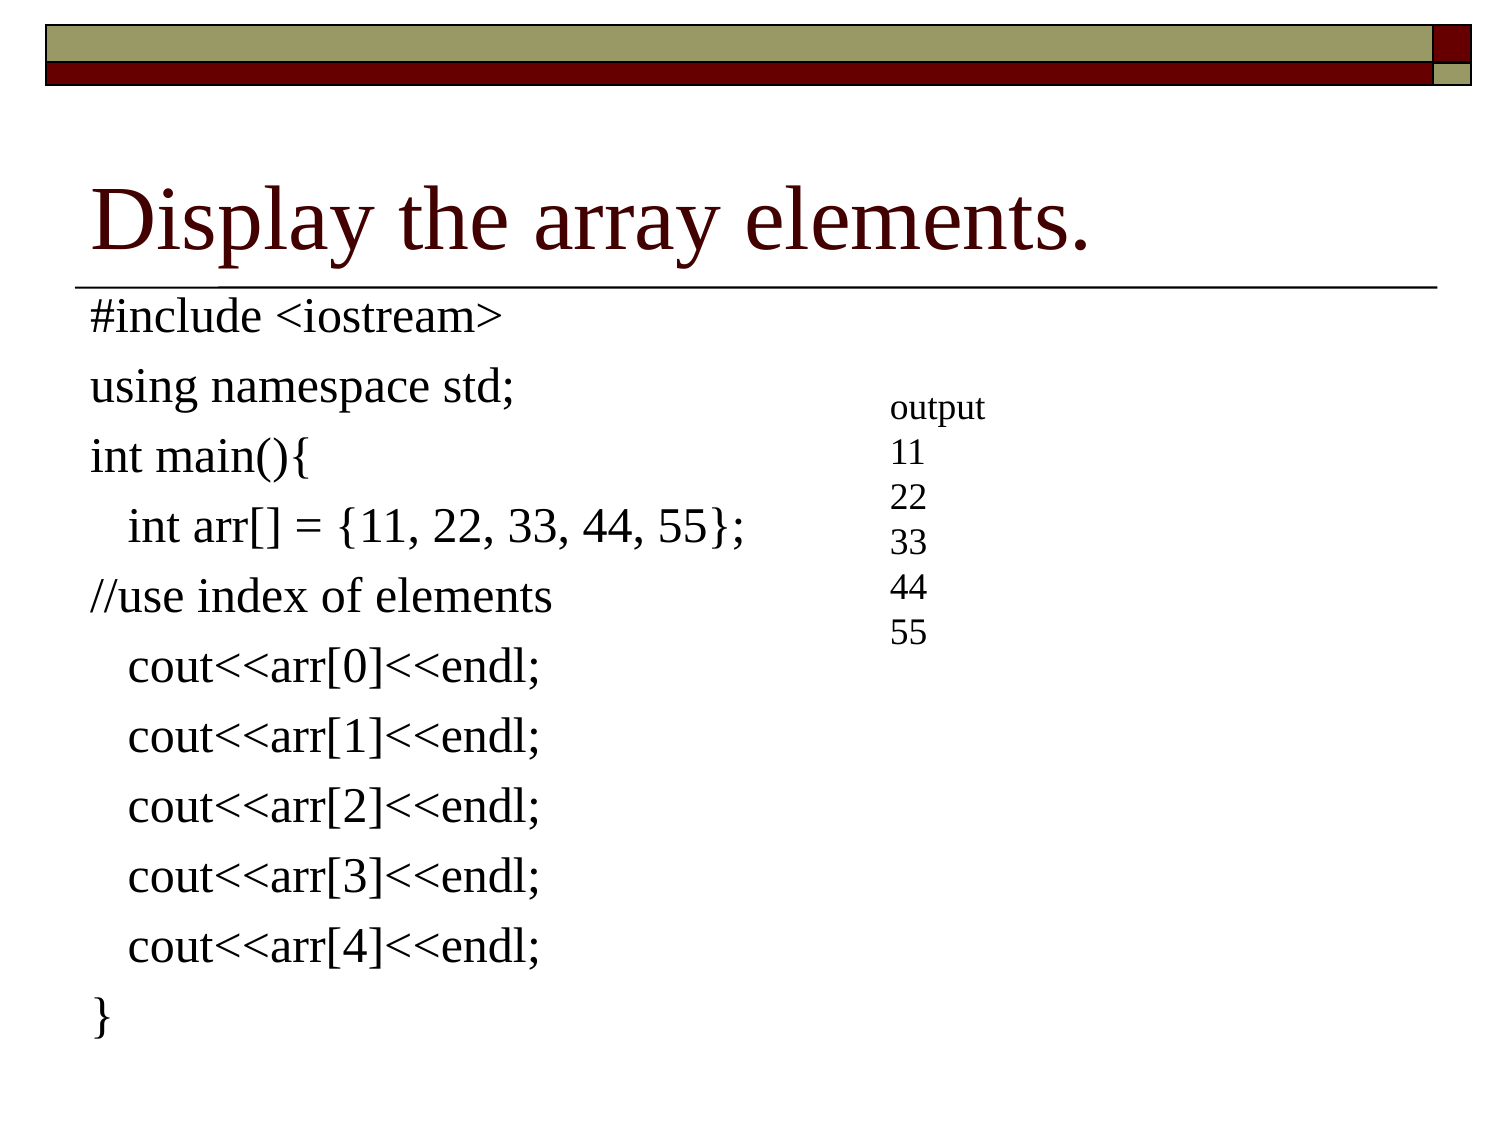

# Display the array elements.
#include <iostream>
using namespace std;
int main(){
   int arr[] = {11, 22, 33, 44, 55};
//use index of elements
   cout<<arr[0]<<endl;
   cout<<arr[1]<<endl;
   cout<<arr[2]<<endl;
   cout<<arr[3]<<endl;
   cout<<arr[4]<<endl;
}
output
11
22
33
44
55